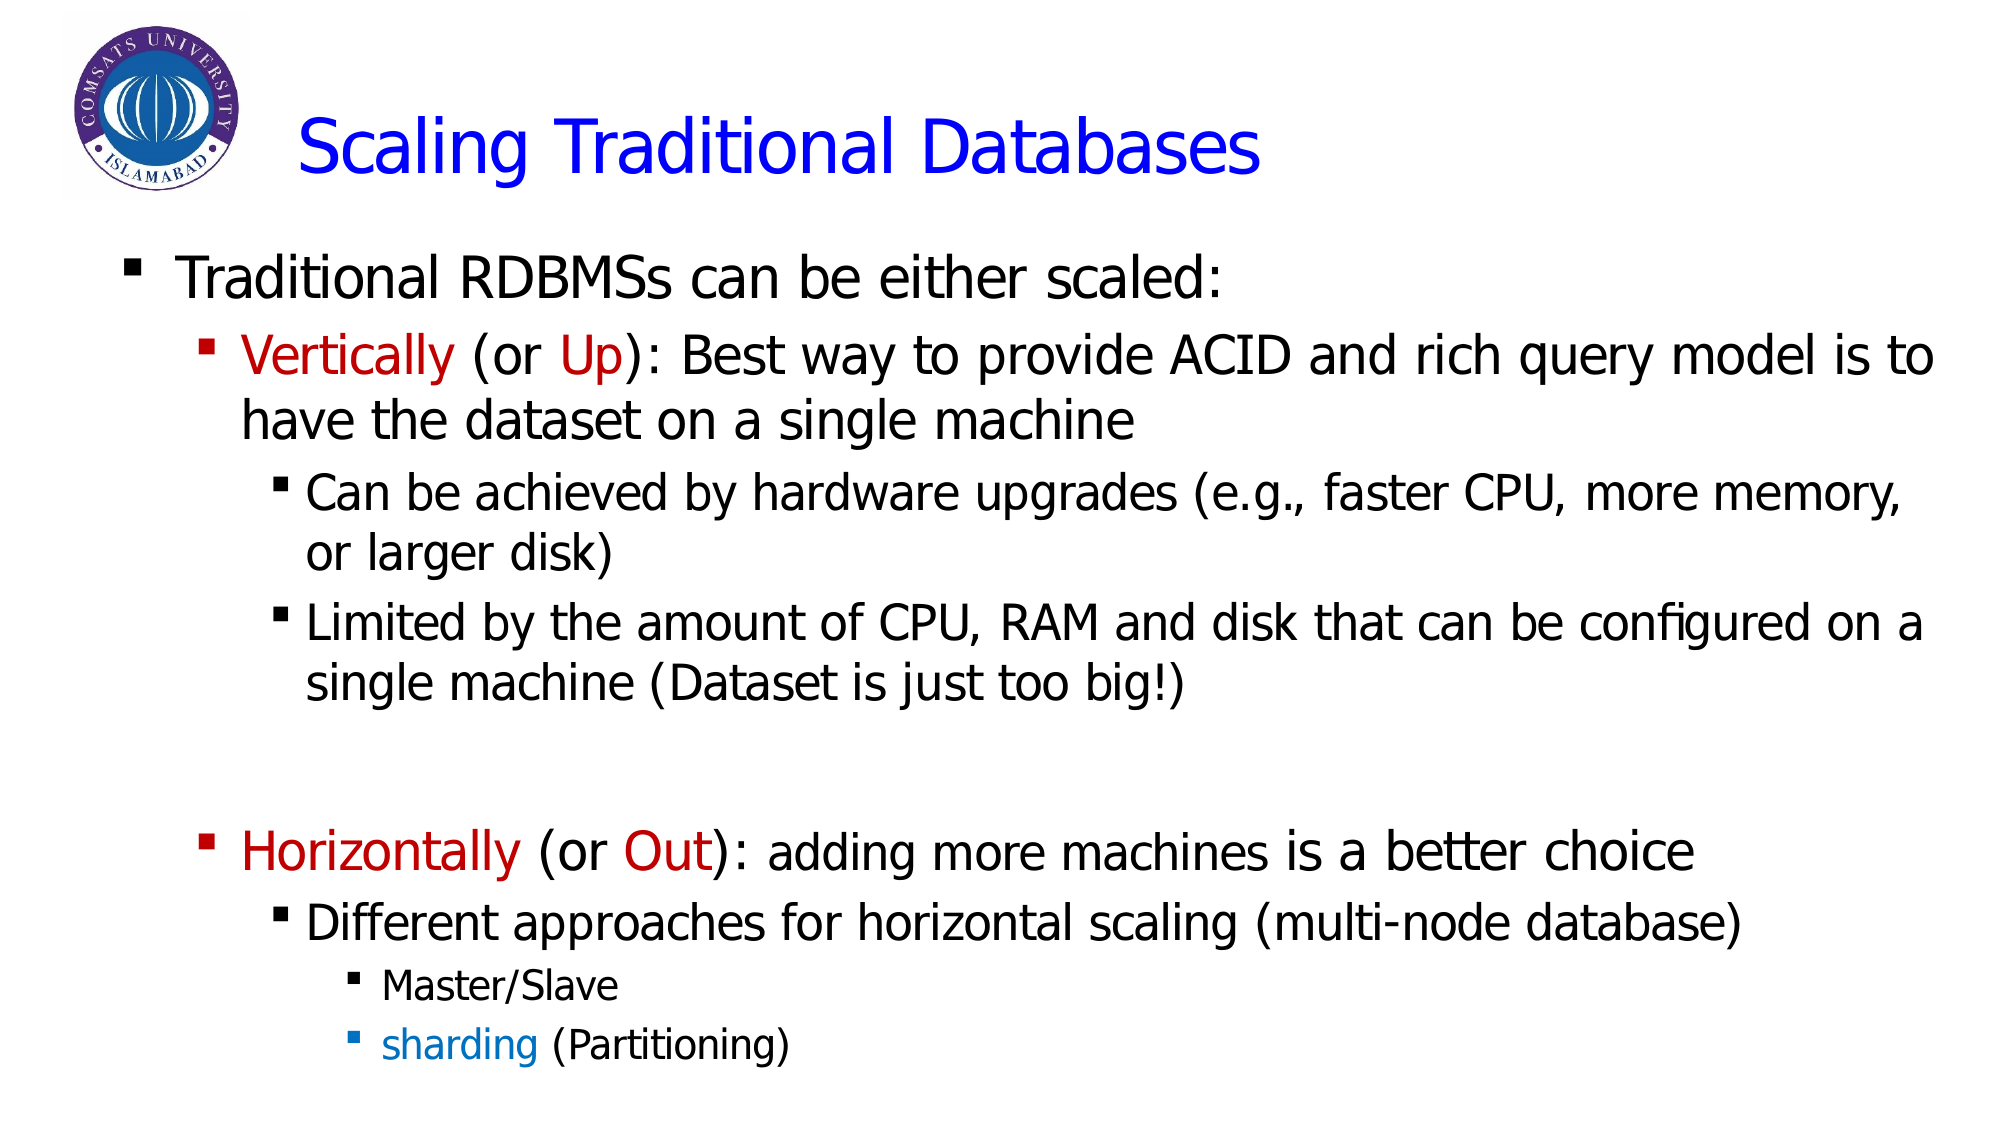

# Scaling Traditional Databases
Traditional RDBMSs can be either scaled:
Vertically (or Up): Best way to provide ACID and rich query model is to have the dataset on a single machine
Can be achieved by hardware upgrades (e.g., faster CPU, more memory, or larger disk)
Limited by the amount of CPU, RAM and disk that can be configured on a single machine (Dataset is just too big!)

Horizontally (or Out): adding more machines is a better choice
Different approaches for horizontal scaling (multi-node database)
Master/Slave
sharding (Partitioning)